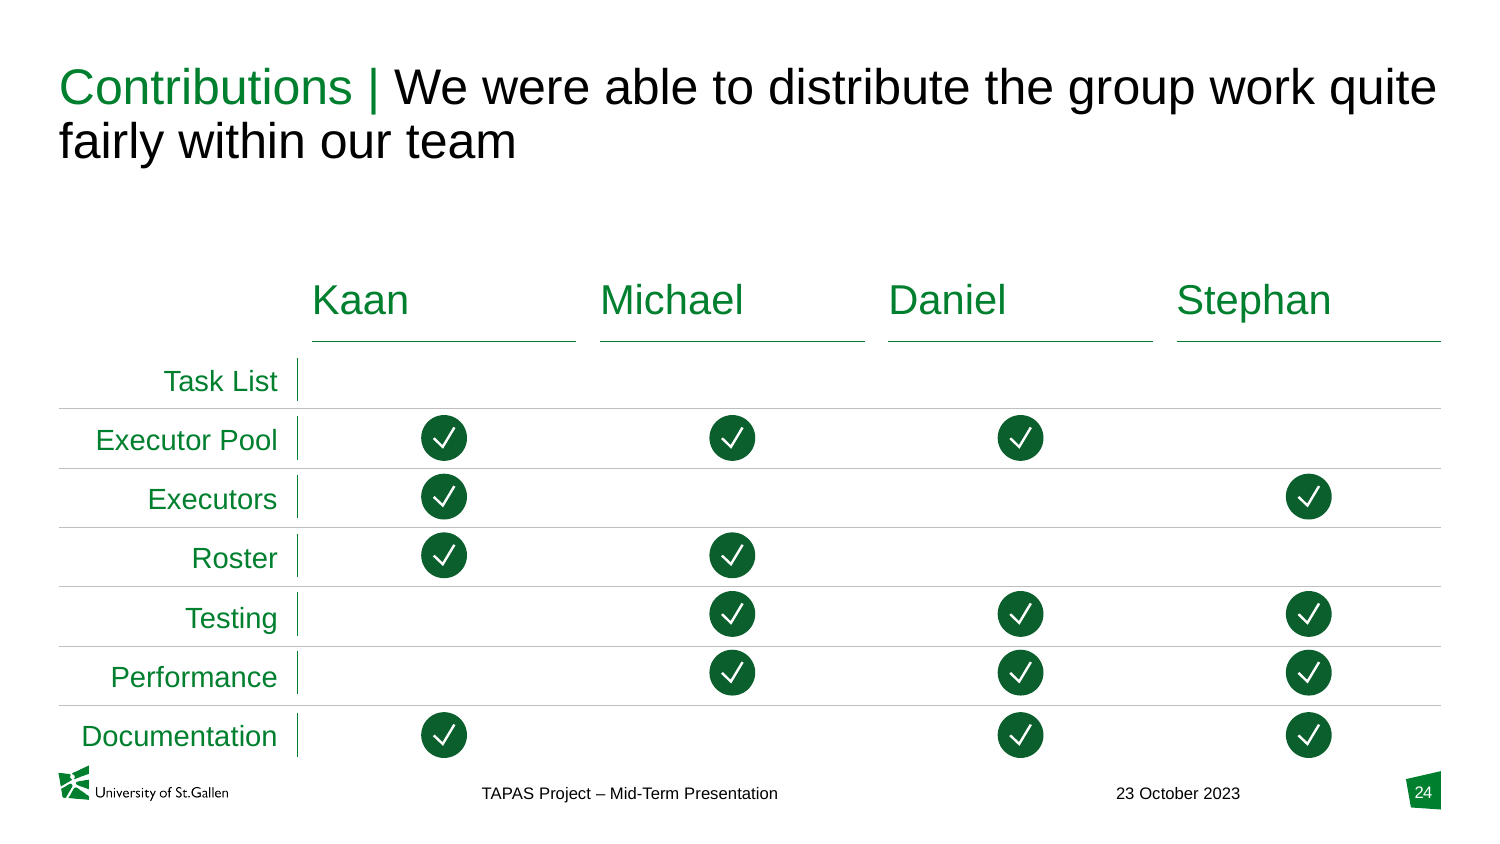

# Contributions | We were able to distribute the group work quite fairly within our team
Kaan
Michael
Daniel
Stephan
Task List

Executor Pool

Executors

Roster

Testing

Performance

Documentation
24